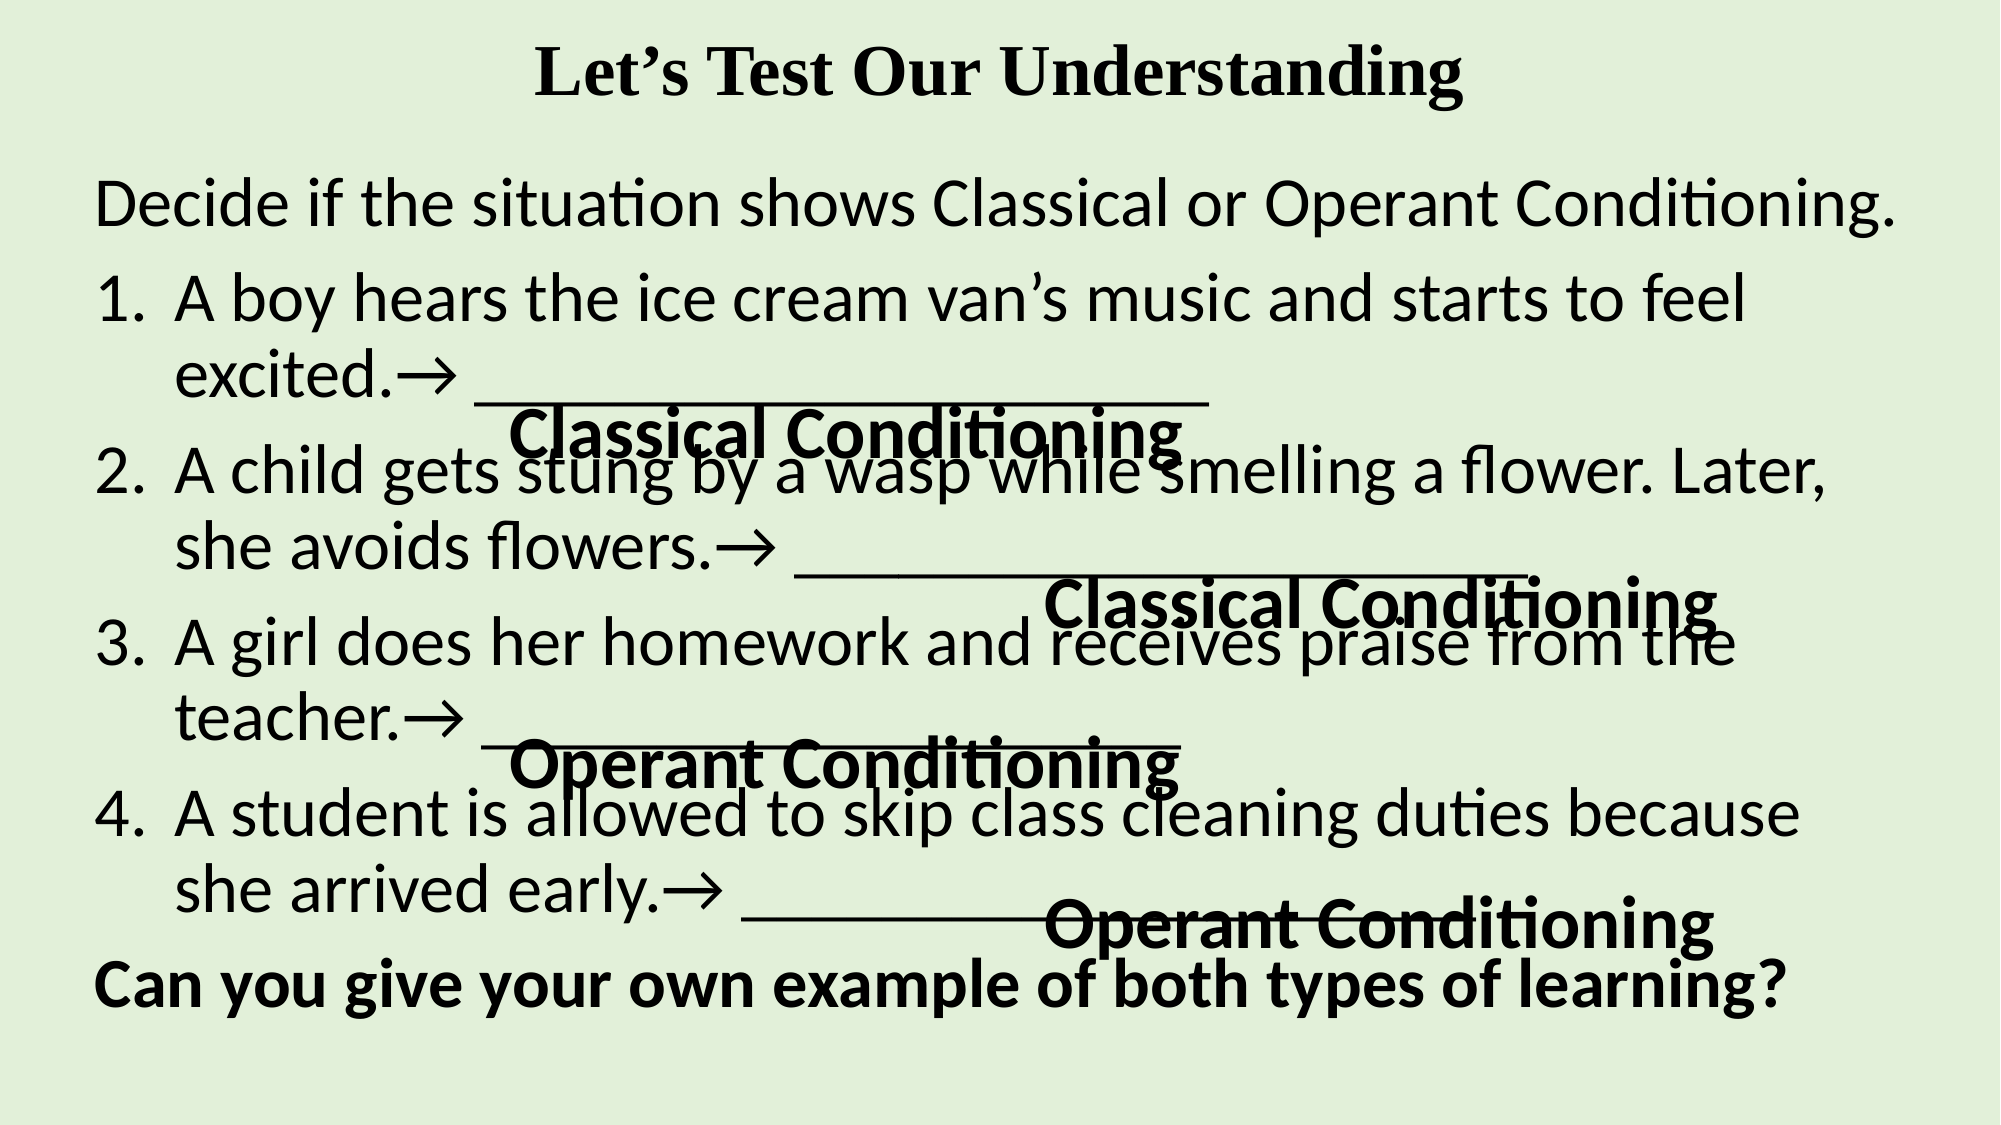

# Let’s Test Our Understanding
Decide if the situation shows Classical or Operant Conditioning.
A boy hears the ice cream van’s music and starts to feel excited.→ _____________________
A child gets stung by a wasp while smelling a flower. Later, she avoids flowers.→ _____________________
A girl does her homework and receives praise from the teacher.→ ____________________
A student is allowed to skip class cleaning duties because she arrived early.→ _____________________
Can you give your own example of both types of learning?
Classical Conditioning

			     Classical Conditioning

Operant Conditioning

			     Operant Conditioning